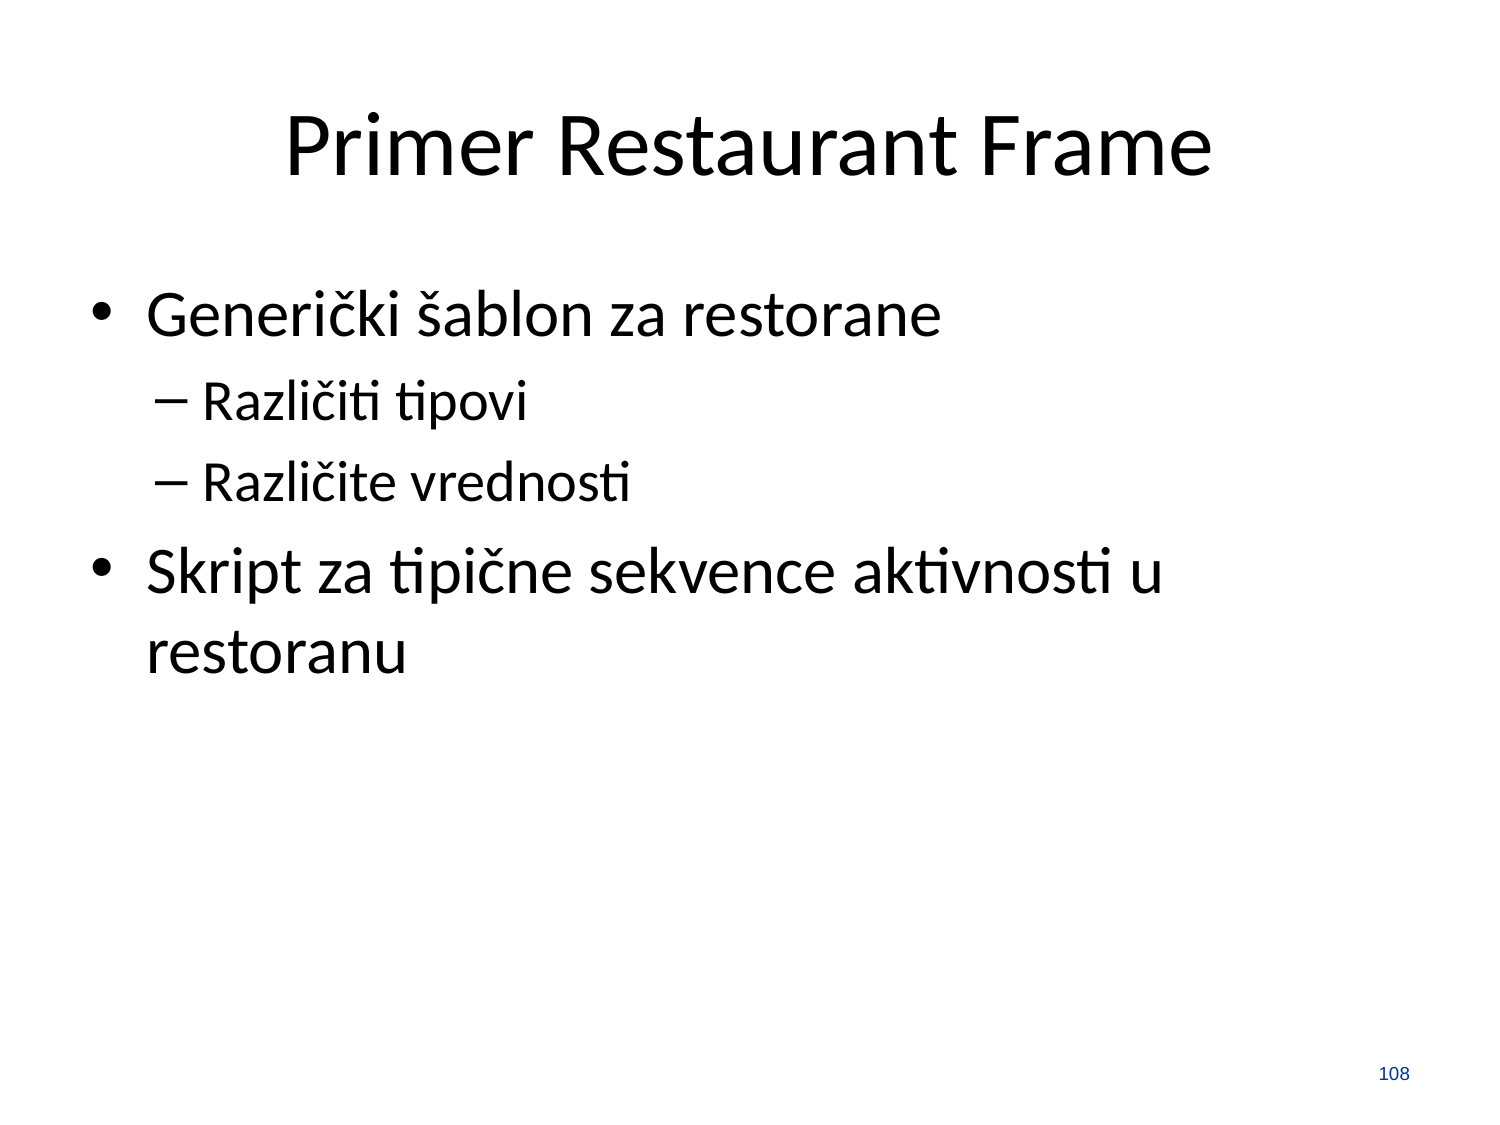

# Primer Restaurant Frame
Generički šablon za restorane
Različiti tipovi
Različite vrednosti
Skript za tipične sekvence aktivnosti u restoranu
108